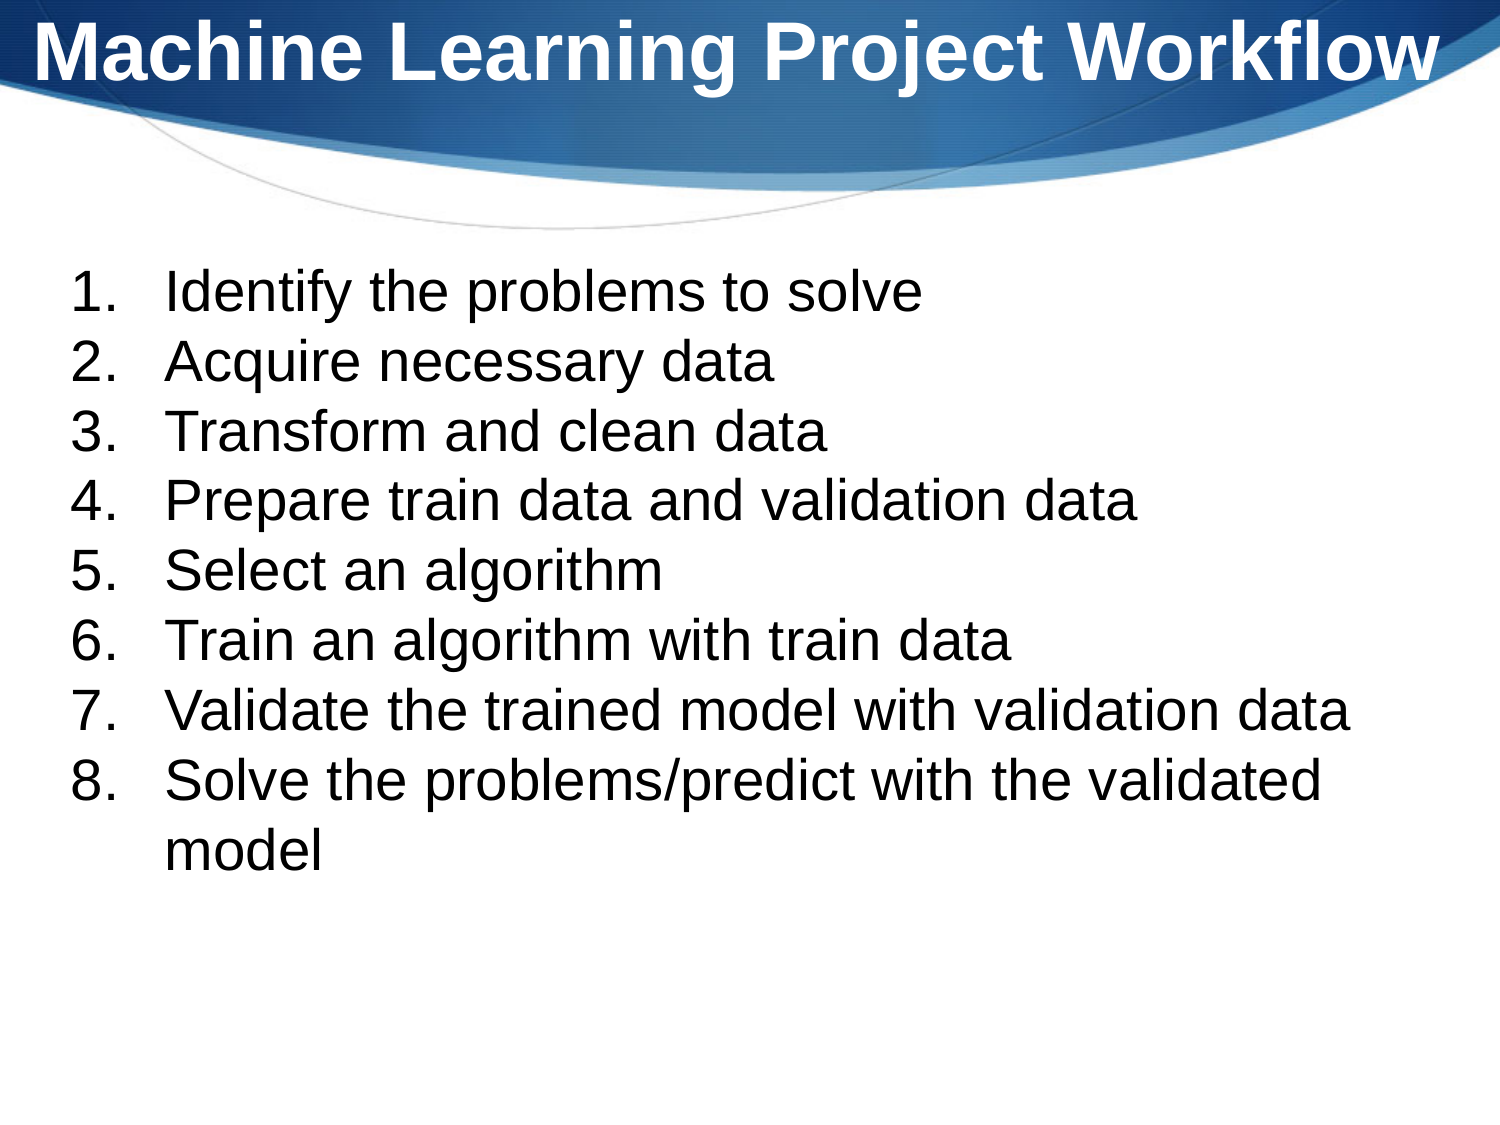

Machine Learning Project Workflow
Identify the problems to solve
Acquire necessary data
Transform and clean data
Prepare train data and validation data
Select an algorithm
Train an algorithm with train data
Validate the trained model with validation data
Solve the problems/predict with the validated model